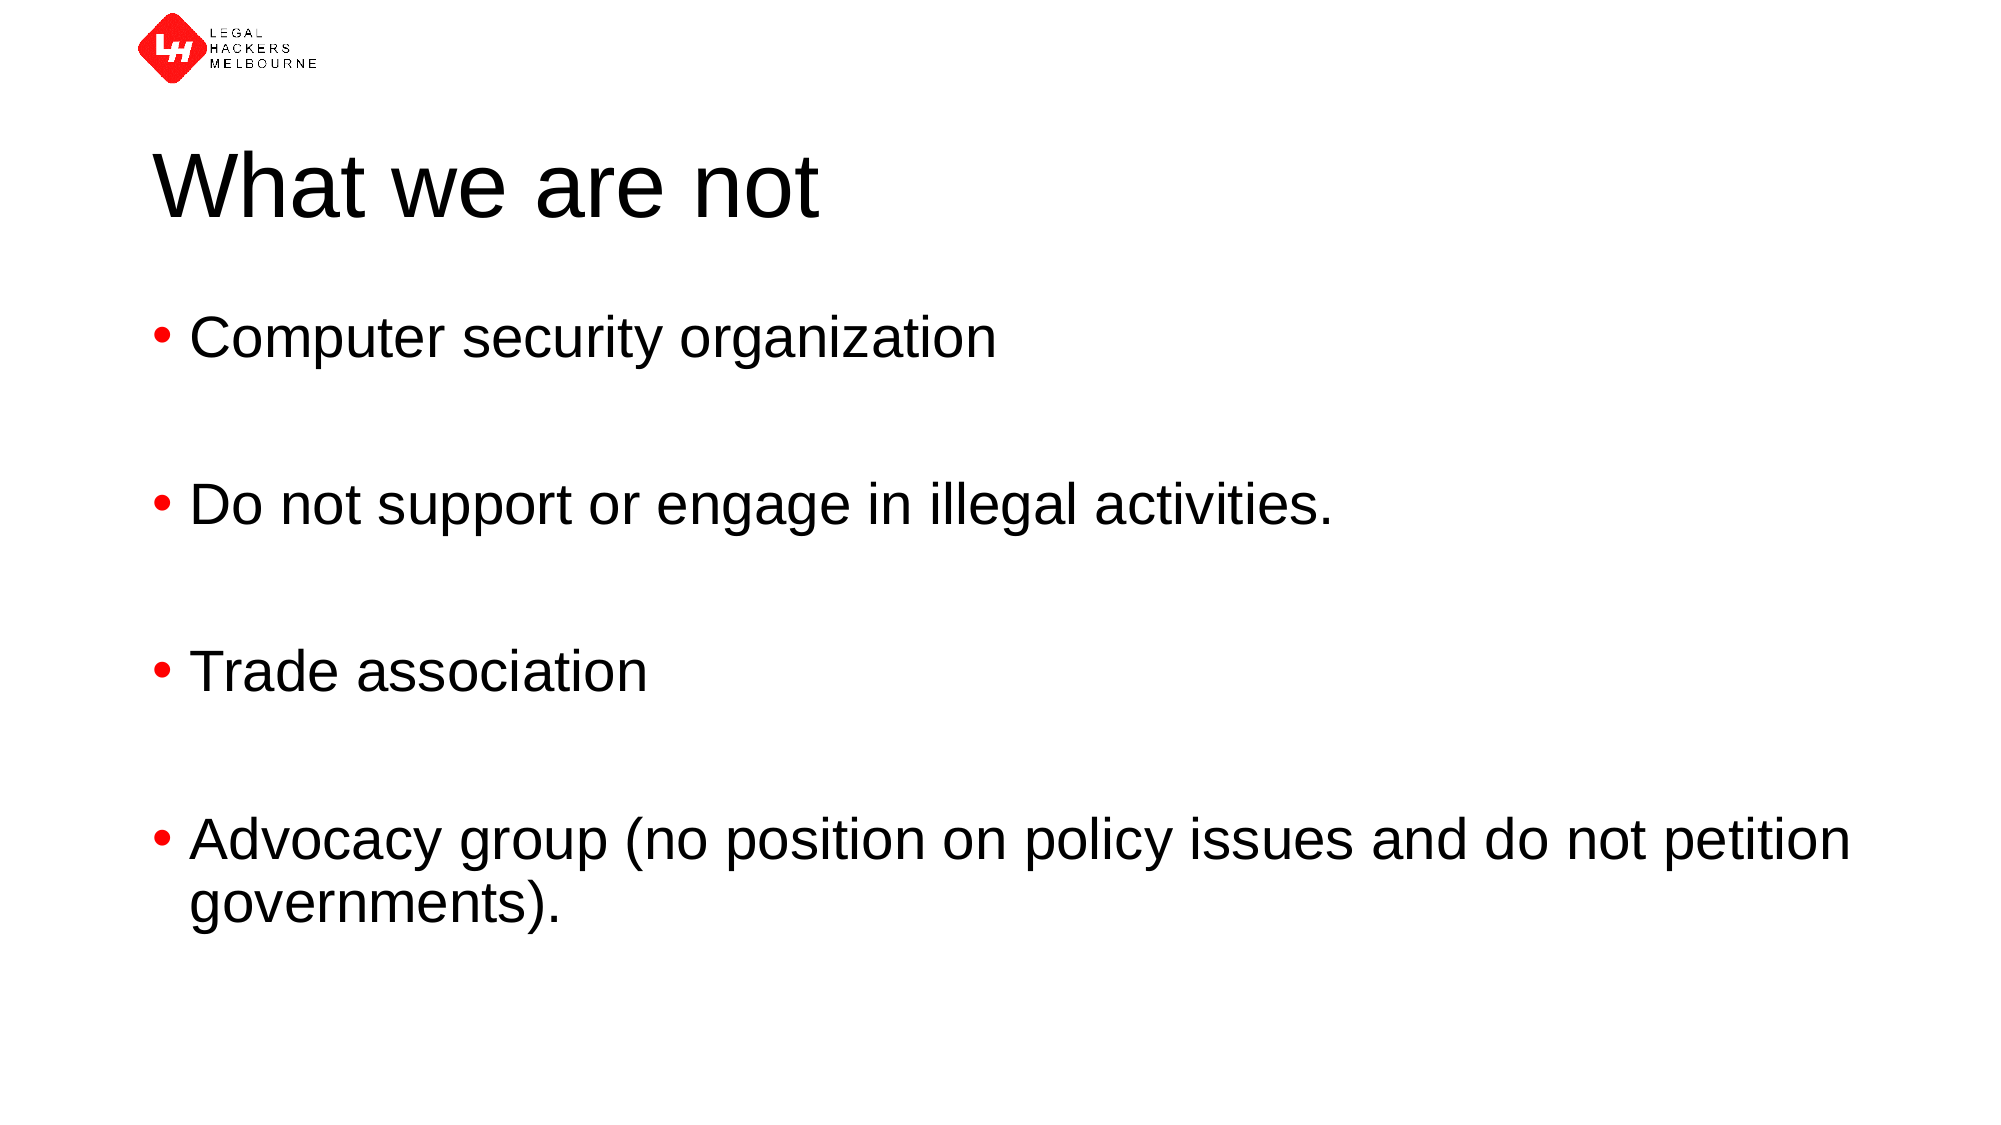

# What we are not
Computer security organization

Do not support or engage in illegal activities.

Trade association

Advocacy group (no position on policy issues and do not petition governments).